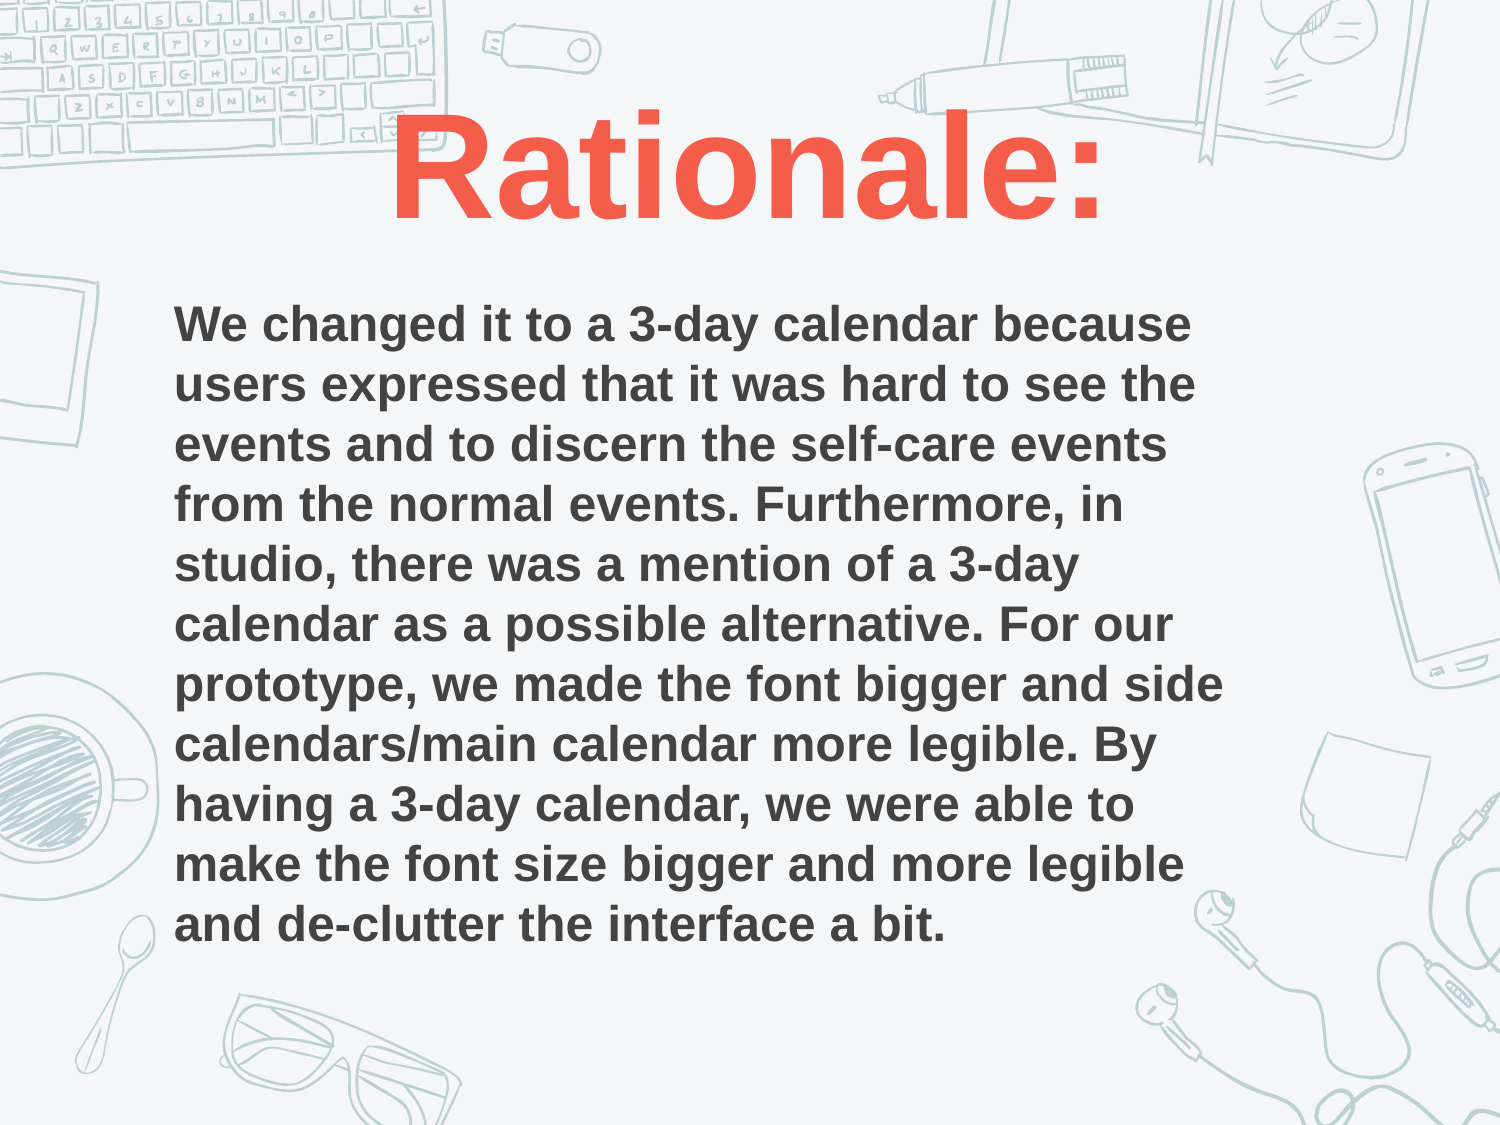

# Rationale:
We changed it to a 3-day calendar because users expressed that it was hard to see the events and to discern the self-care events from the normal events. Furthermore, in studio, there was a mention of a 3-day calendar as a possible alternative. For our prototype, we made the font bigger and side calendars/main calendar more legible. By having a 3-day calendar, we were able to make the font size bigger and more legible and de-clutter the interface a bit.